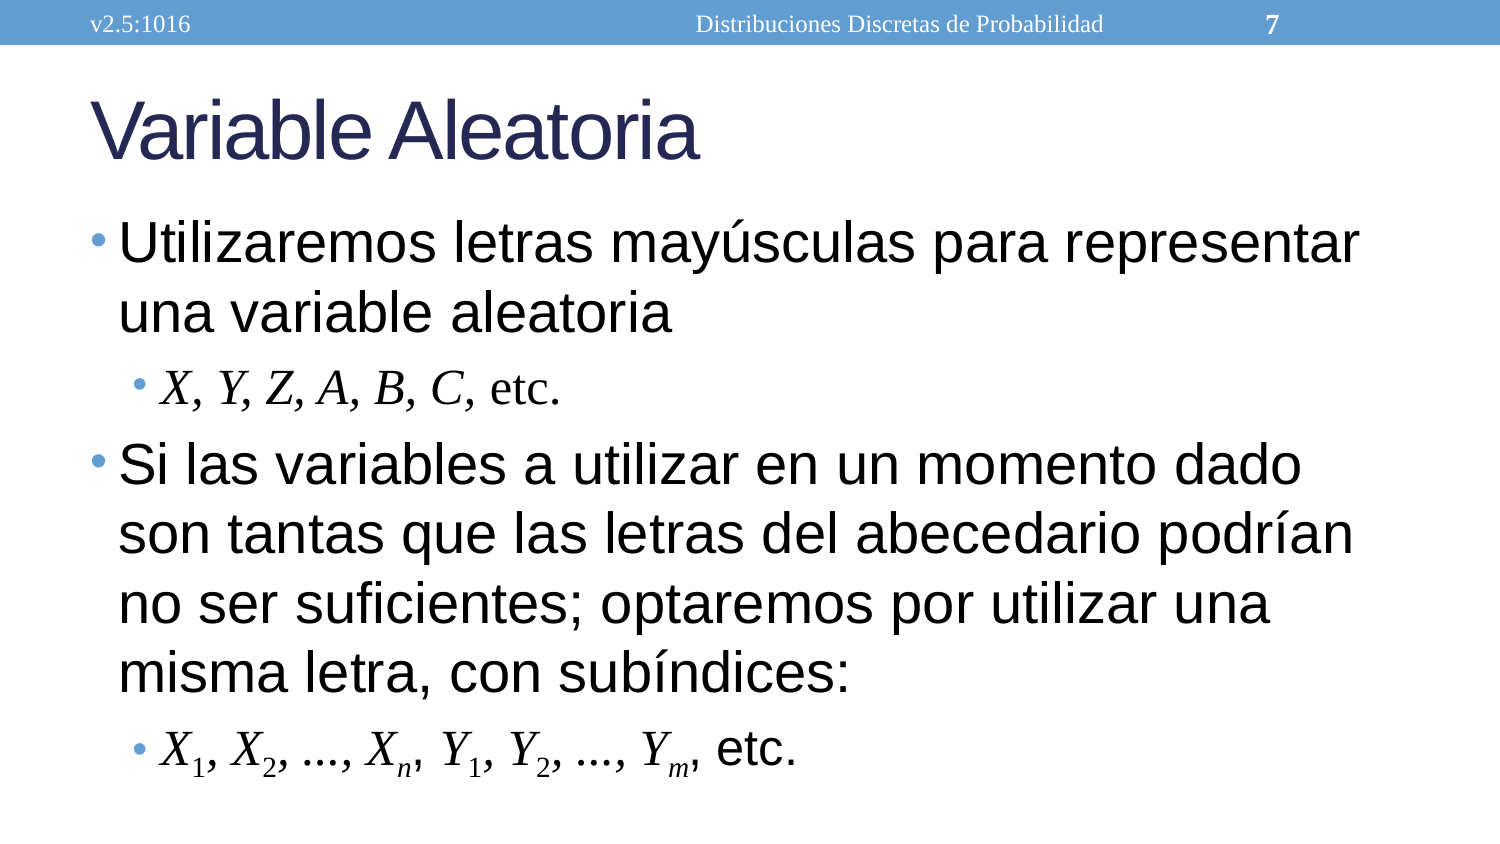

v2.5:1016
Distribuciones Discretas de Probabilidad
7
# Variable Aleatoria
Utilizaremos letras mayúsculas para representar una variable aleatoria
X, Y, Z, A, B, C, etc.
Si las variables a utilizar en un momento dado son tantas que las letras del abecedario podrían no ser suficientes; optaremos por utilizar una misma letra, con subíndices:
X1, X2, ..., Xn, Y1, Y2, ..., Ym, etc.